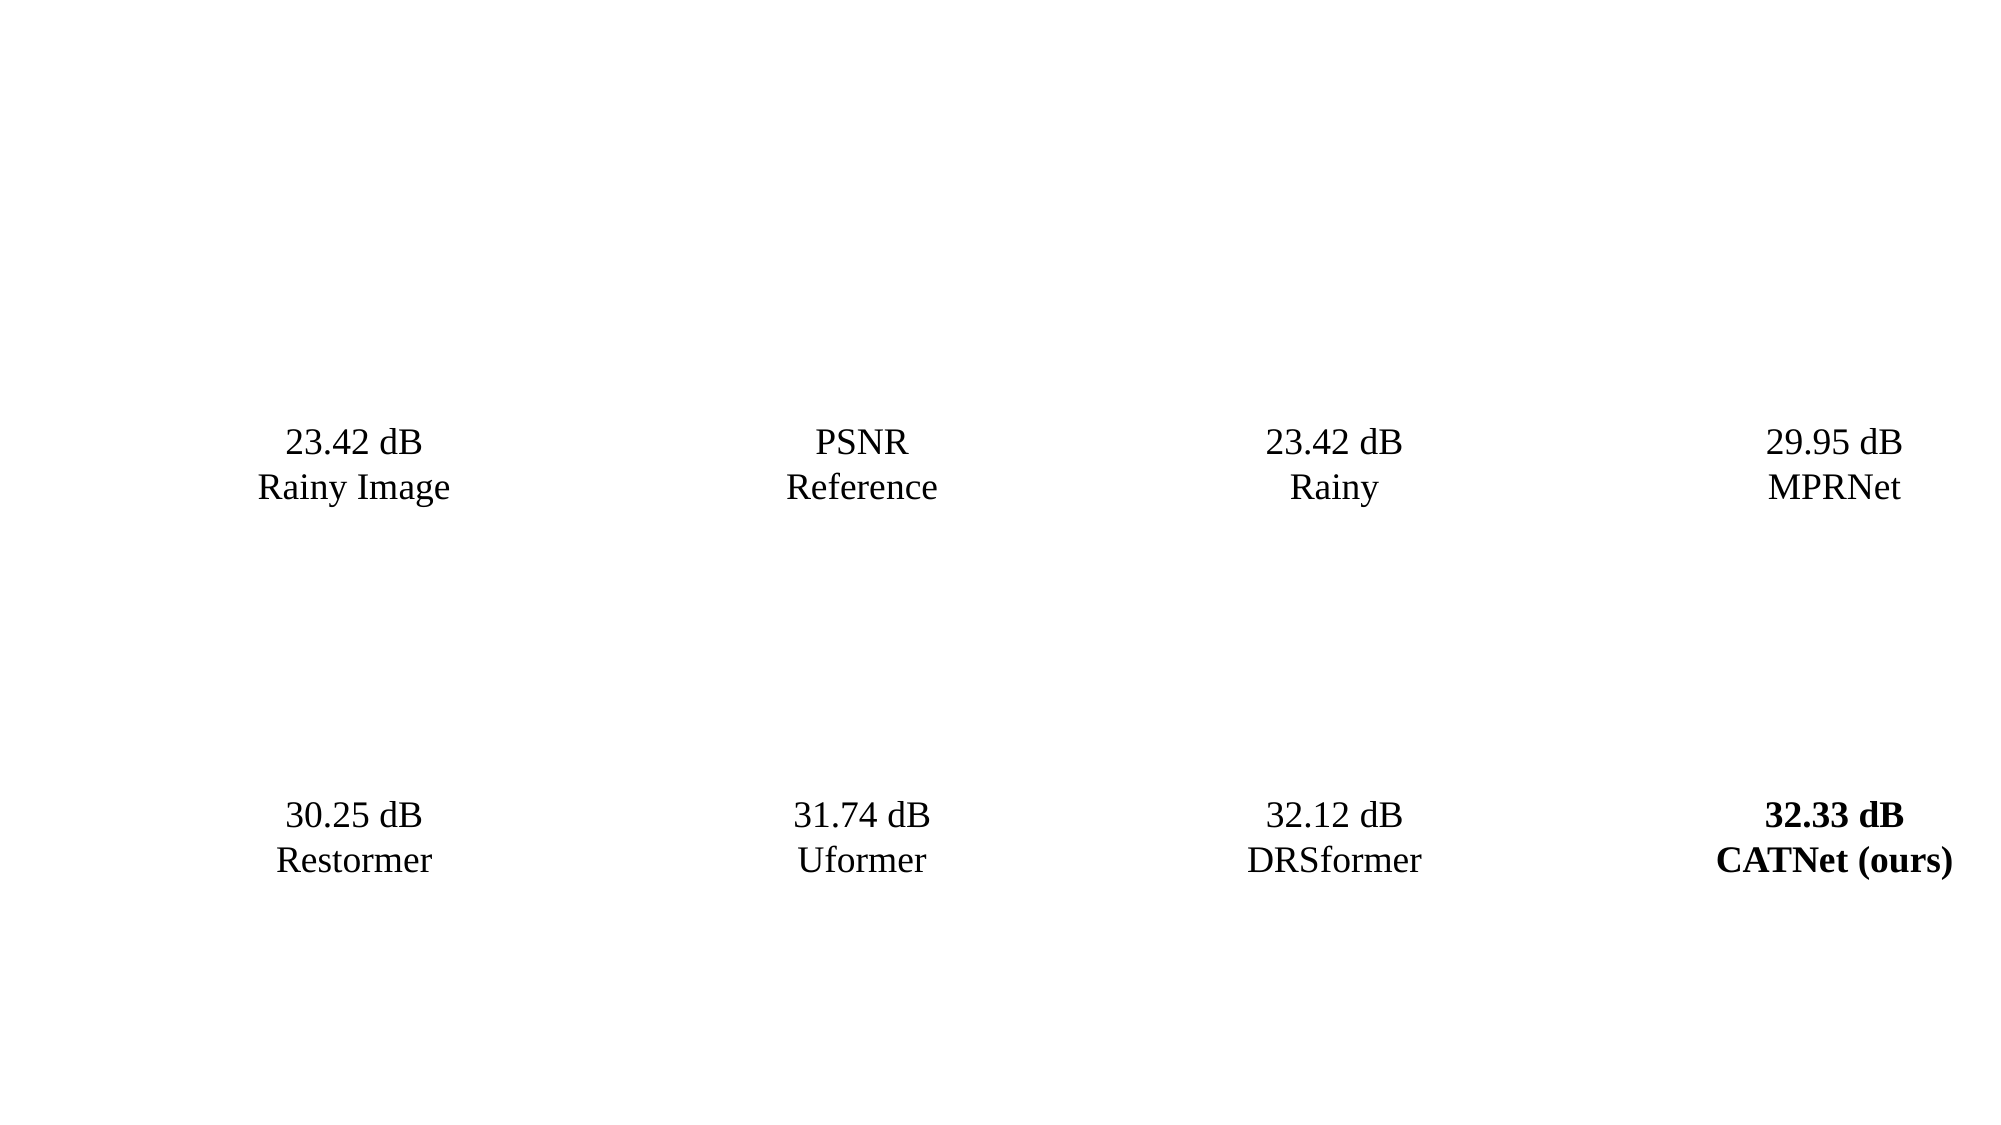

23.42 dB
Rainy Image
PSNR
Reference
23.42 dB
Rainy
29.95 dB
MPRNet
30.25 dB
Restormer
31.74 dB
Uformer
32.12 dB
DRSformer
32.33 dB
CATNet (ours)